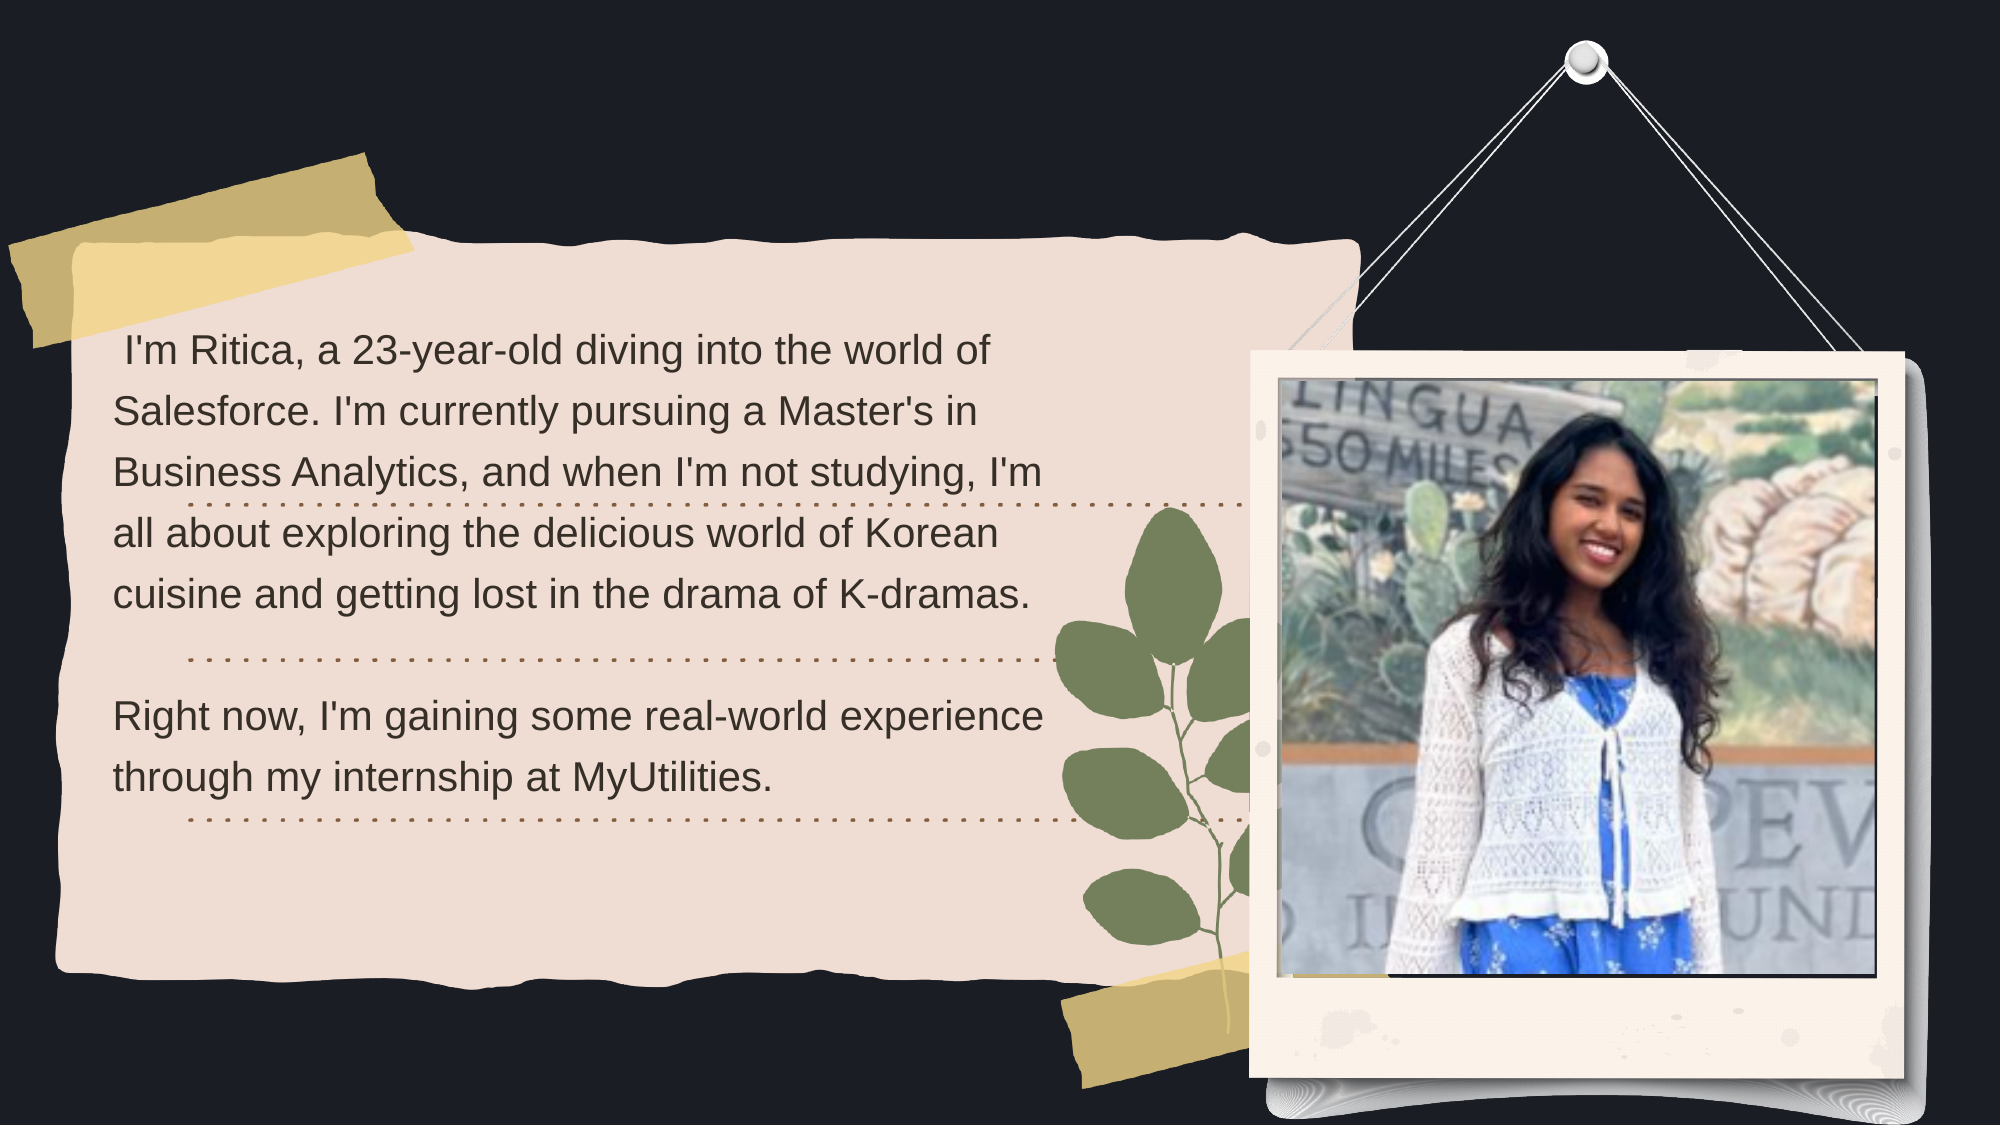

I'm Ritica, a 23-year-old diving into the world of Salesforce. I'm currently pursuing a Master's in Business Analytics, and when I'm not studying, I'm all about exploring the delicious world of Korean cuisine and getting lost in the drama of K-dramas.

Right now, I'm gaining some real-world experience through my internship at MyUtilities.